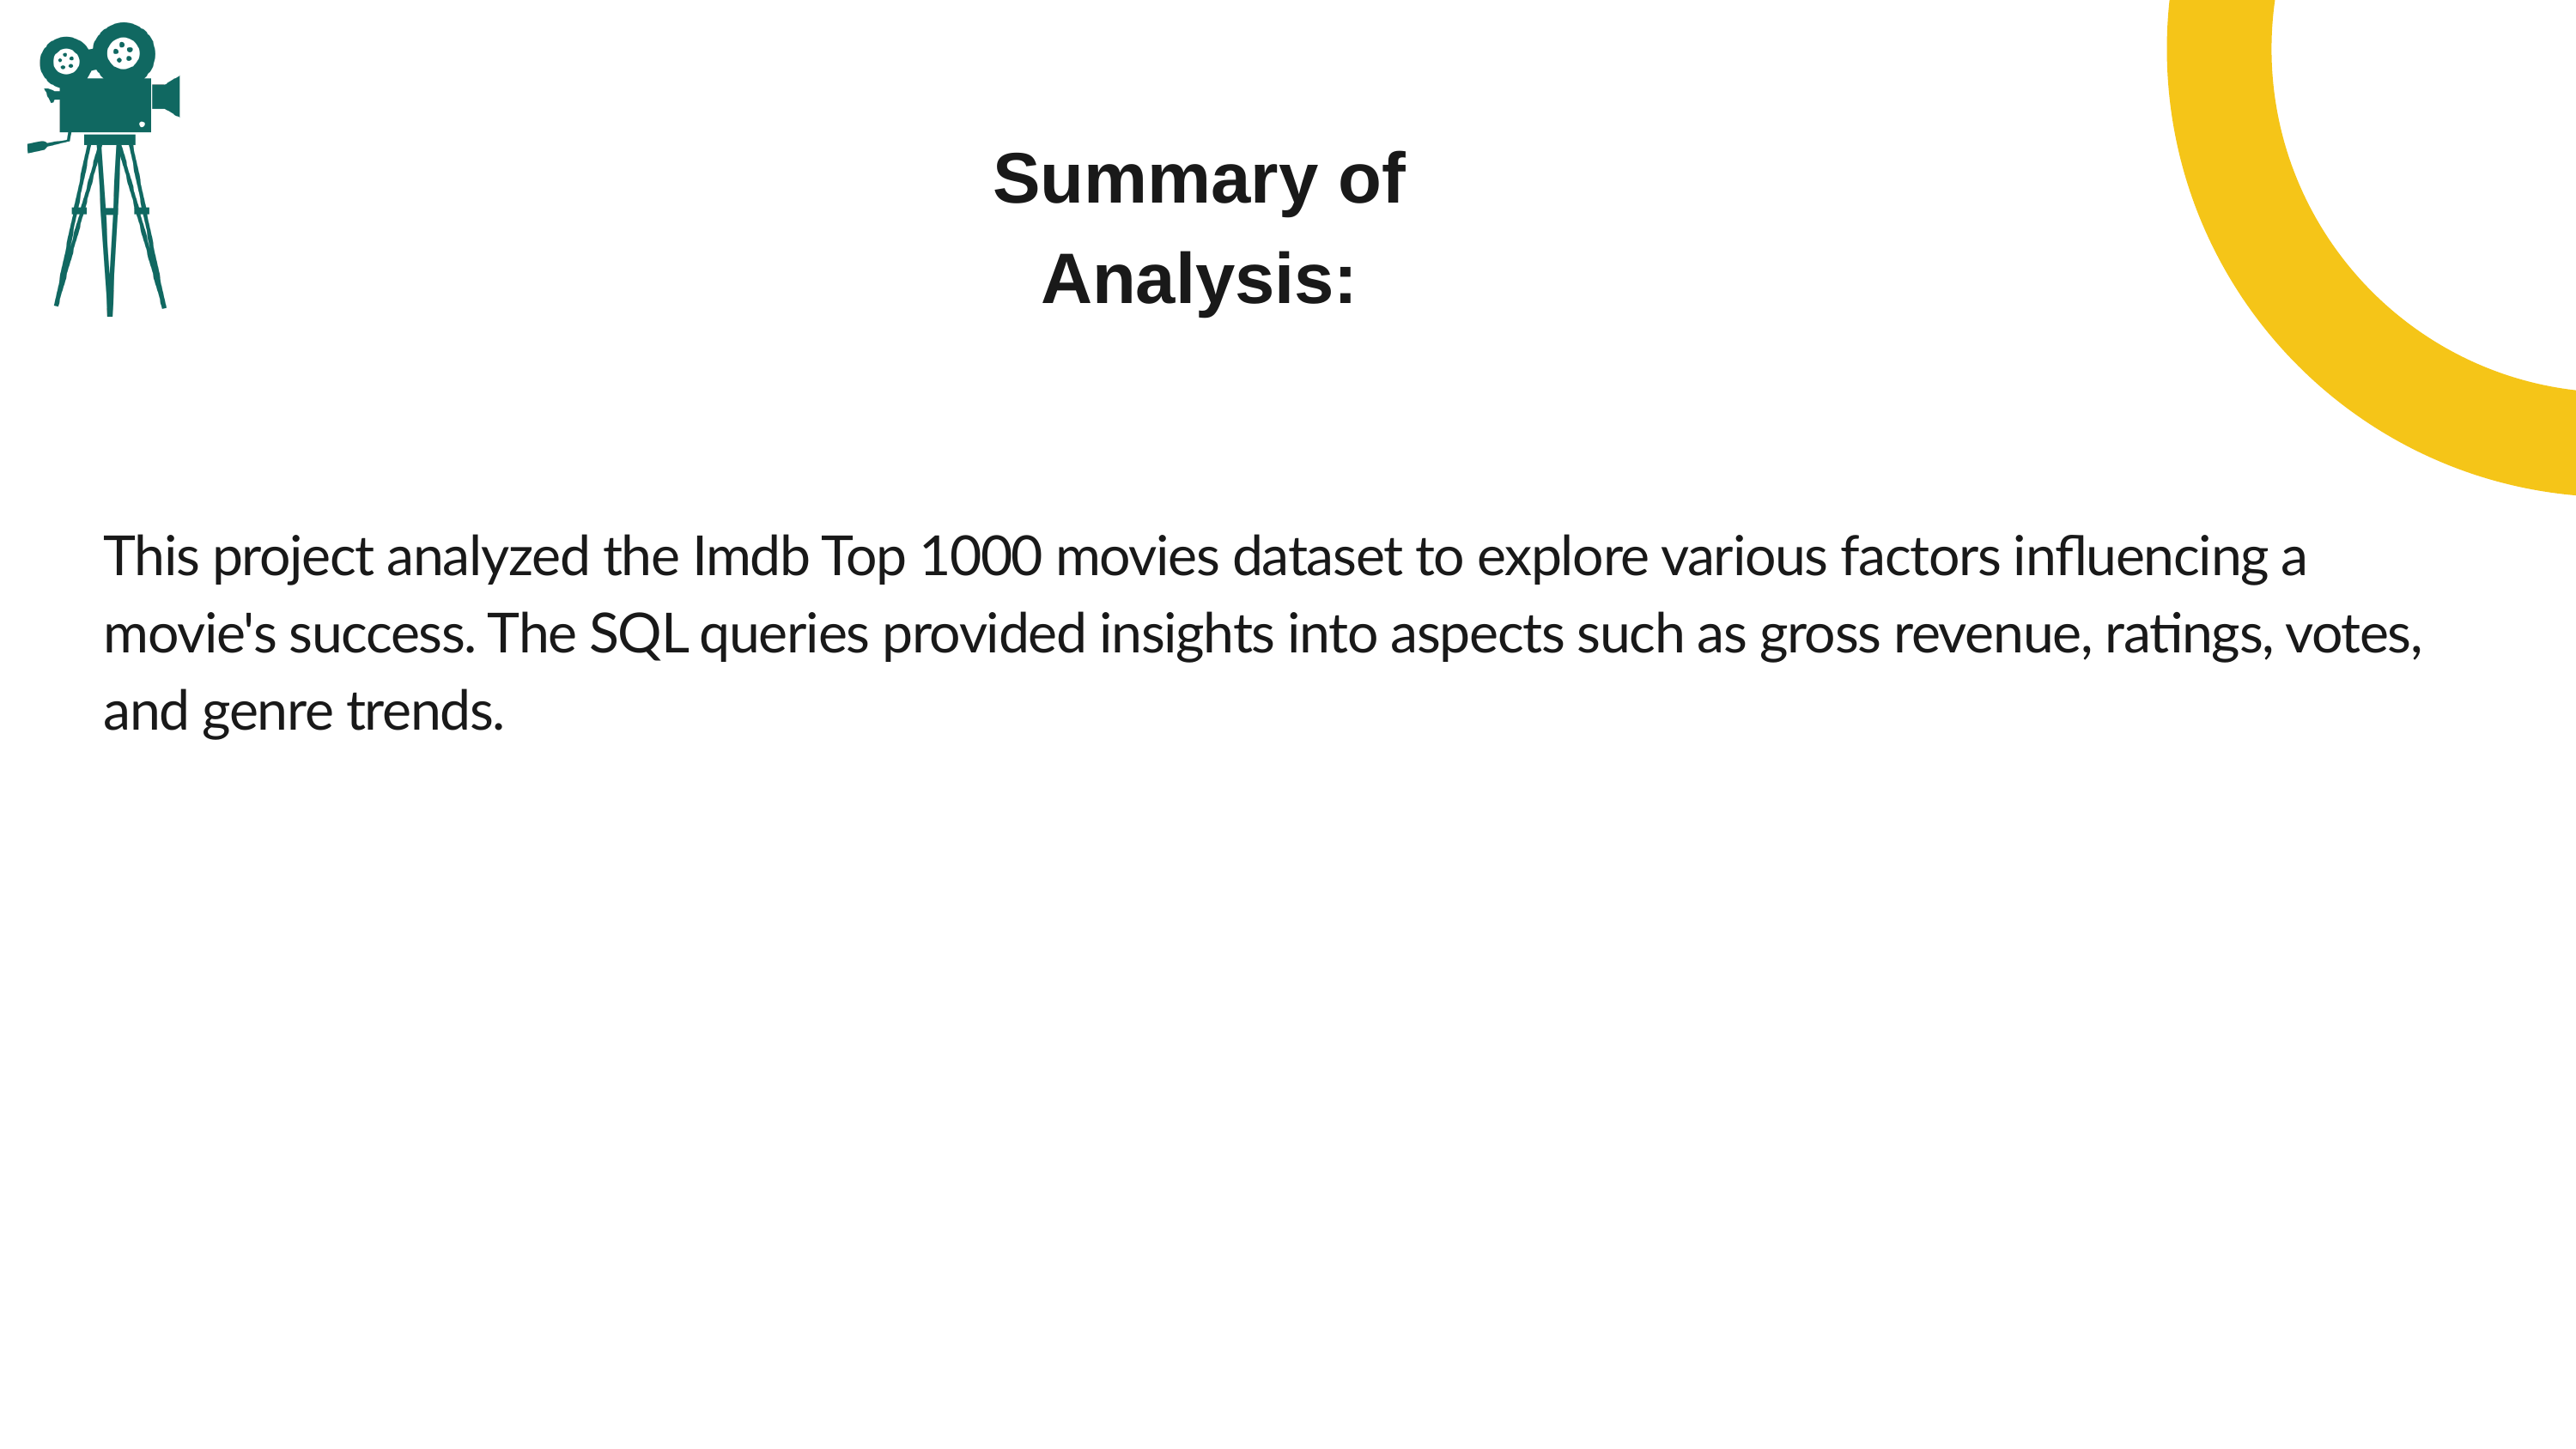

Summary of Analysis:

This project analyzed the Imdb Top 1000 movies dataset to explore various factors influencing a movie's success. The SQL queries provided insights into aspects such as gross revenue, ratings, votes, and genre trends.